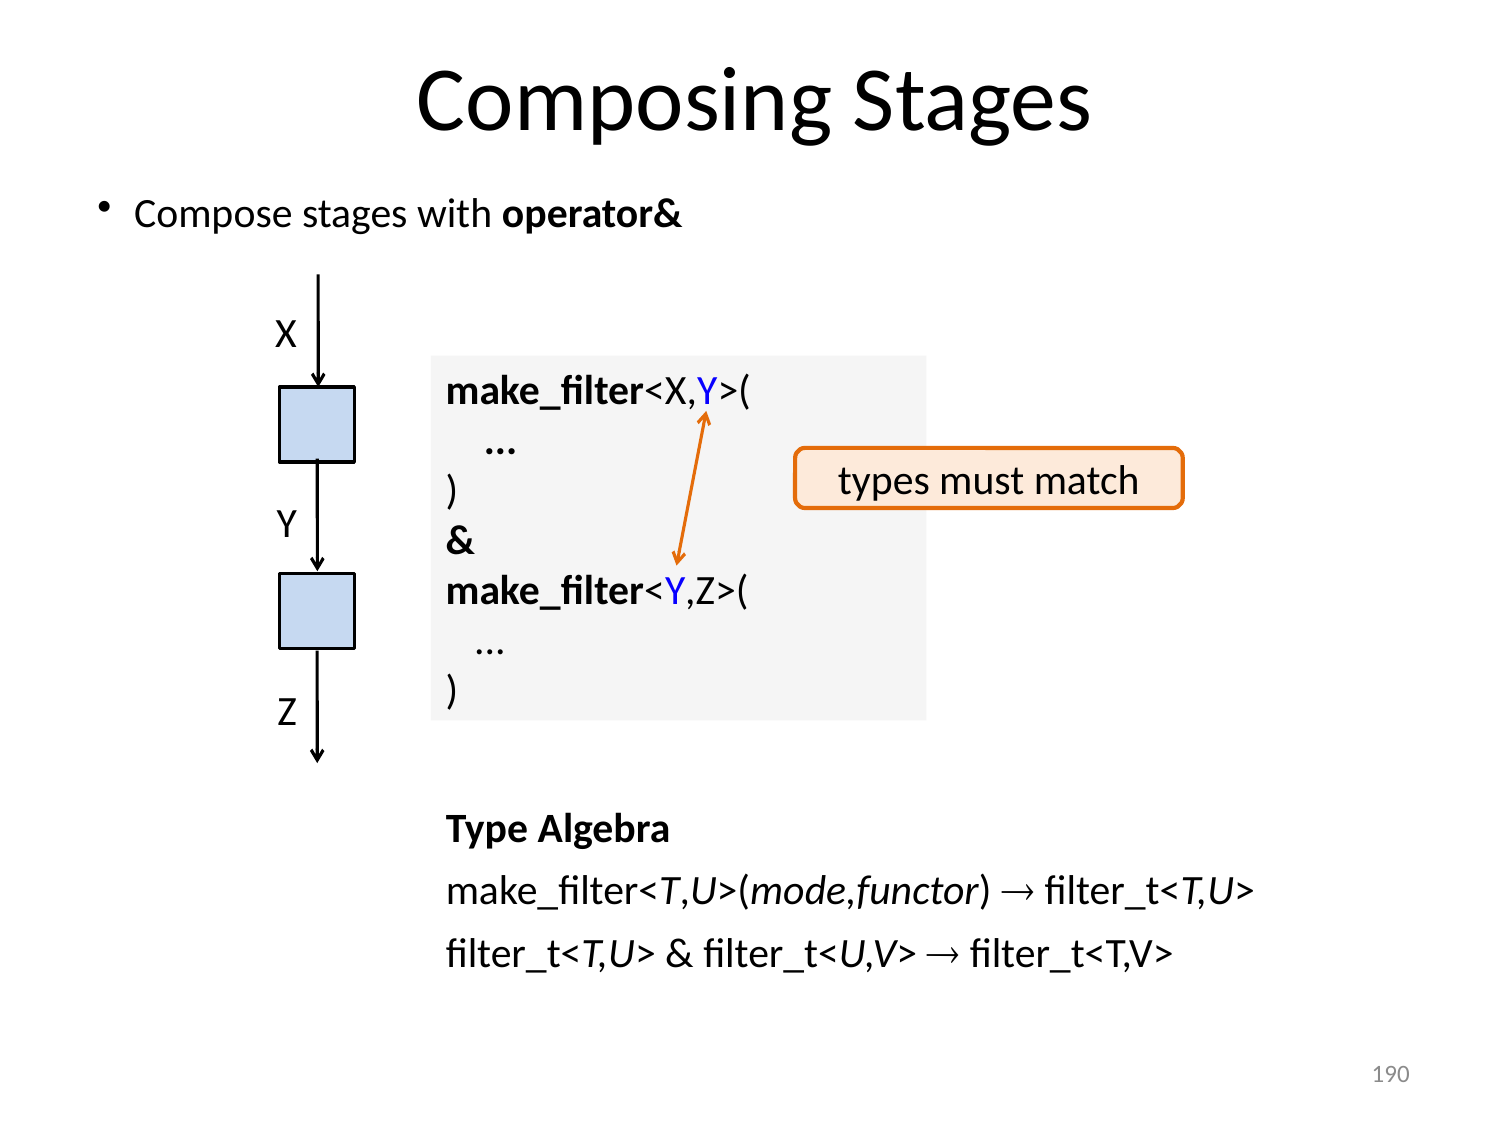

# Composing Stages
Compose stages with operator&
X
make_filter<X,Y>(
    ...
)
&
make_filter<Y,Z>(
   ...
)

types must match
Y

Z
Type Algebra
make_filter<T,U>(mode,functor) → filter_t<T,U>
filter_t<T,U> & filter_t<U,V> → filter_t<T,V>
190